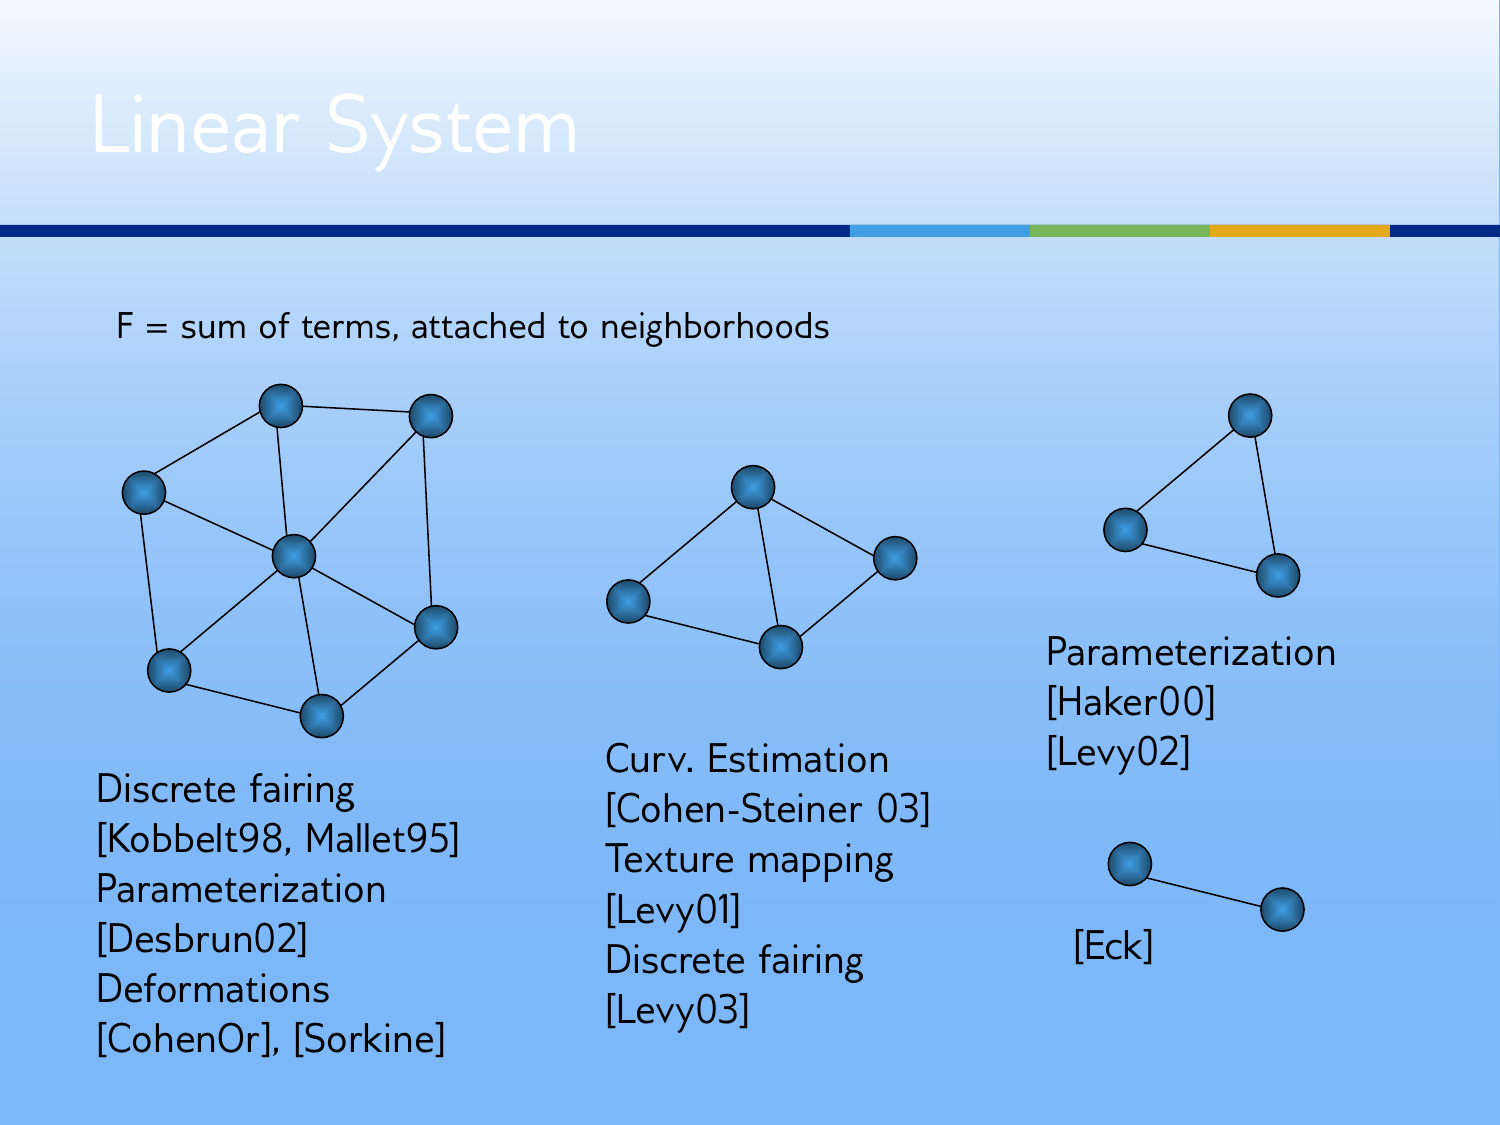

# Linear System
F = sum of terms, attached to neighborhoods

Parameterization
[Haker00]
[Levy02]
Curv. Estimation
[Cohen-Steiner 03]
Texture mapping
[Levy01]
Discrete fairing
[Levy03]
Discrete fairing
[Kobbelt98, Mallet95]
Parameterization
[Desbrun02]
Deformations
[CohenOr], [Sorkine]

[Eck]